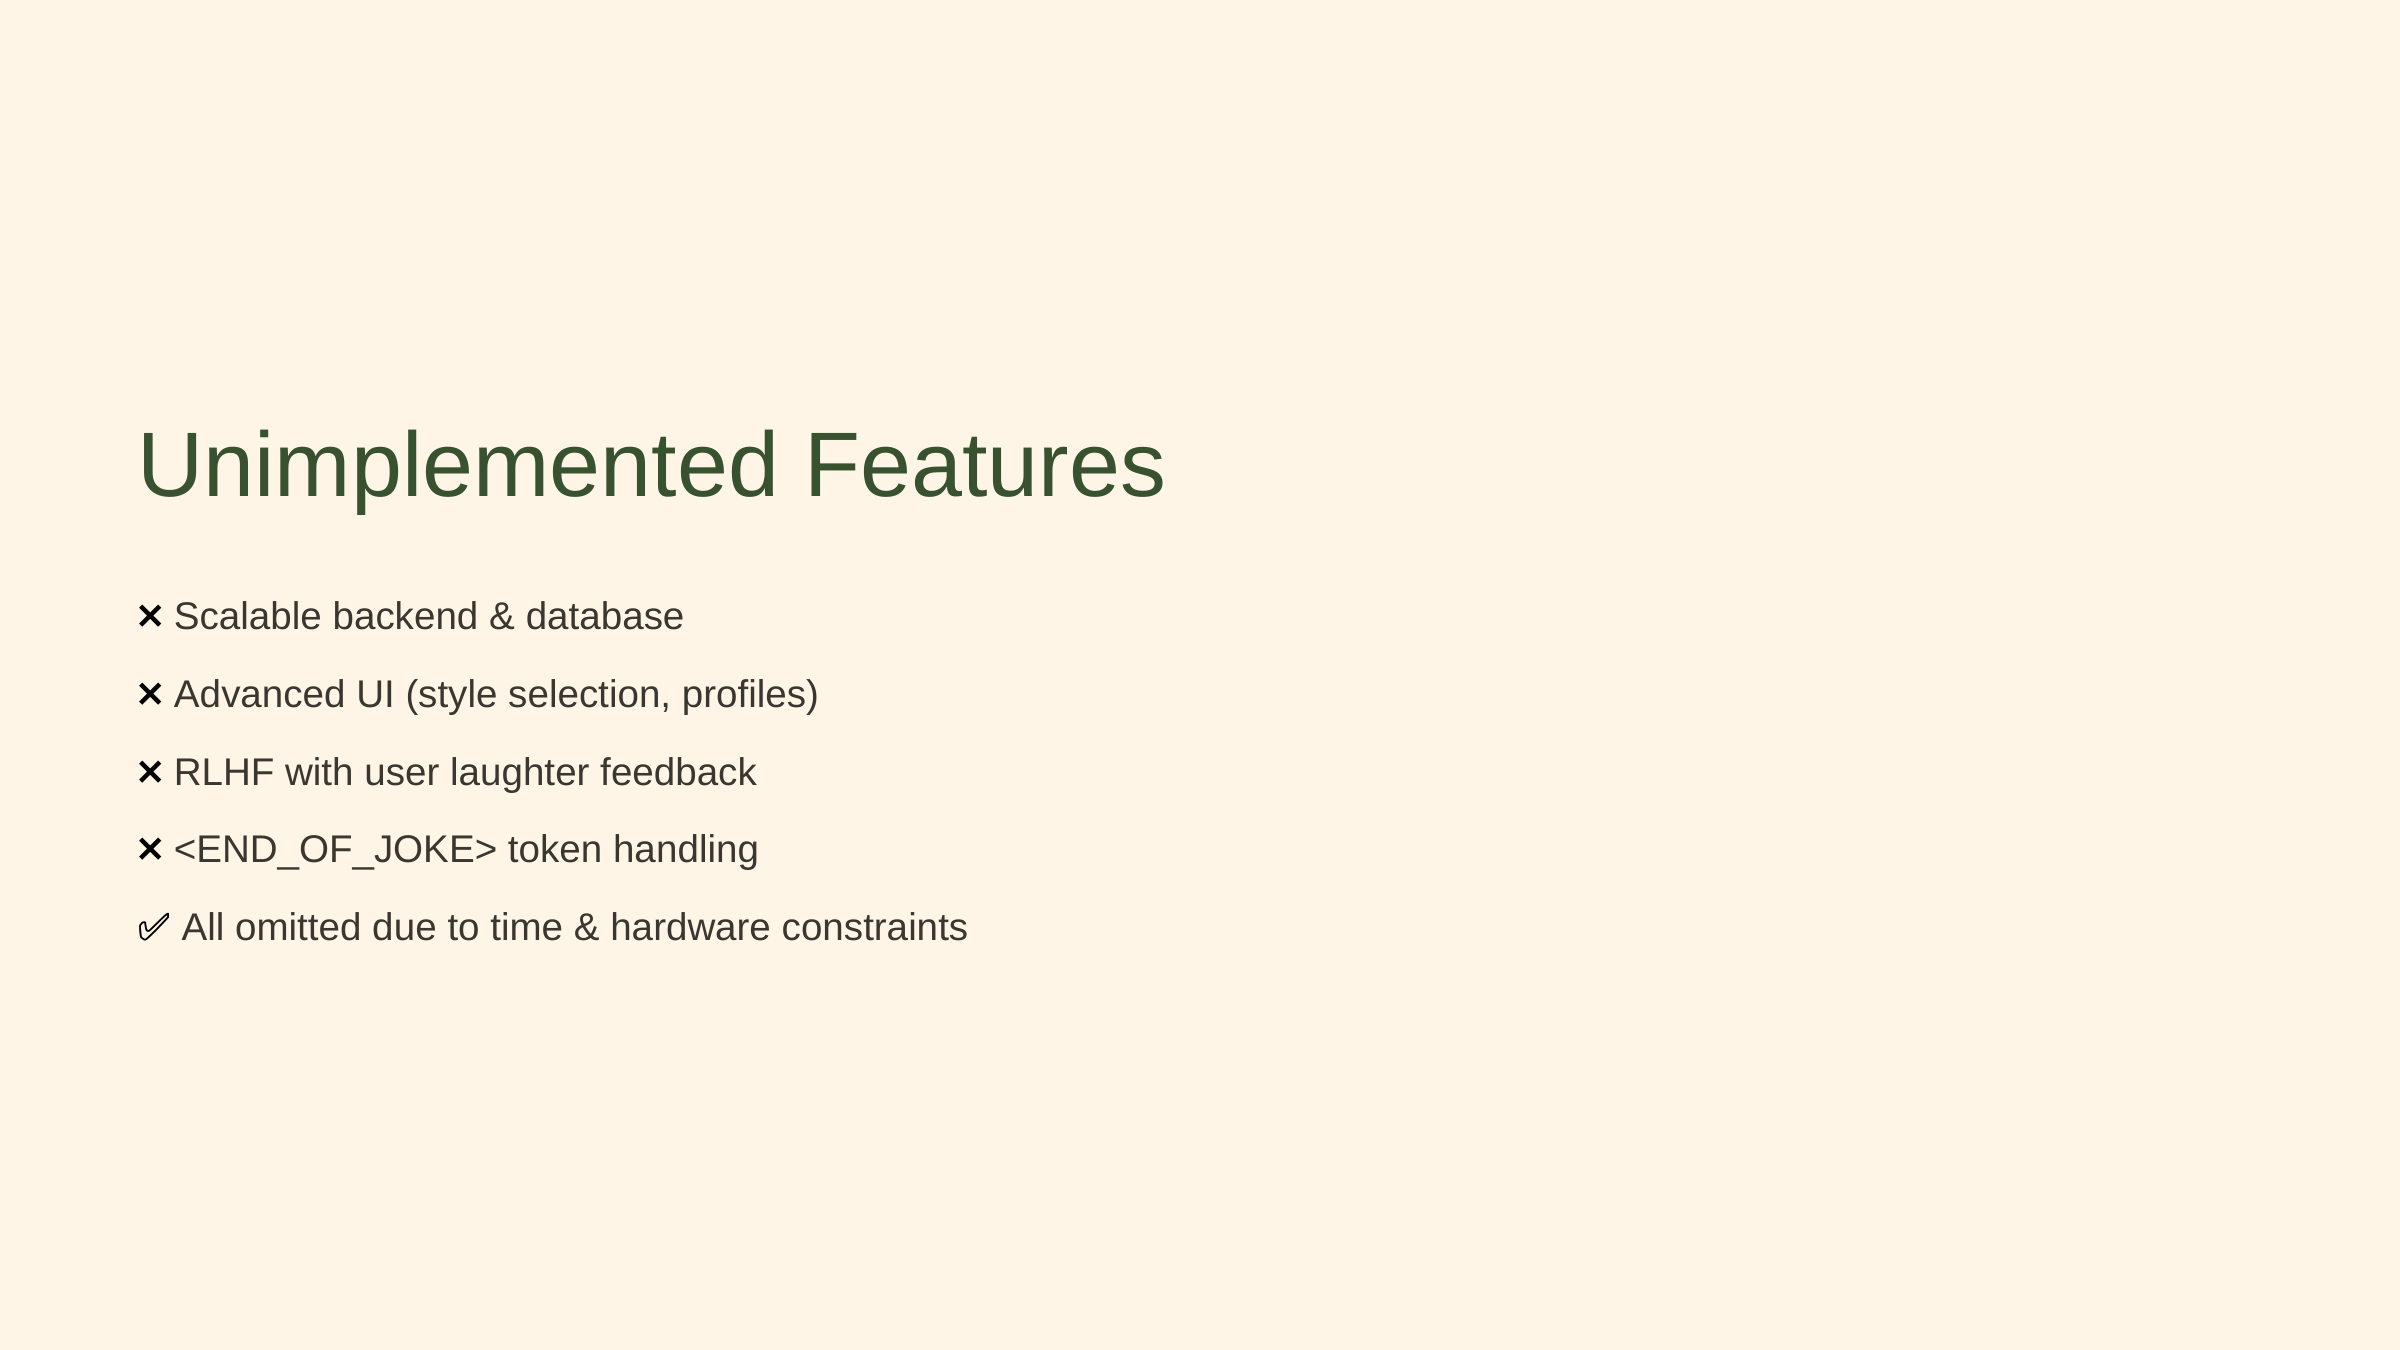

Unimplemented Features
❌ Scalable backend & database
❌ Advanced UI (style selection, profiles)
❌ RLHF with user laughter feedback
❌ <END_OF_JOKE> token handling
✅ All omitted due to time & hardware constraints